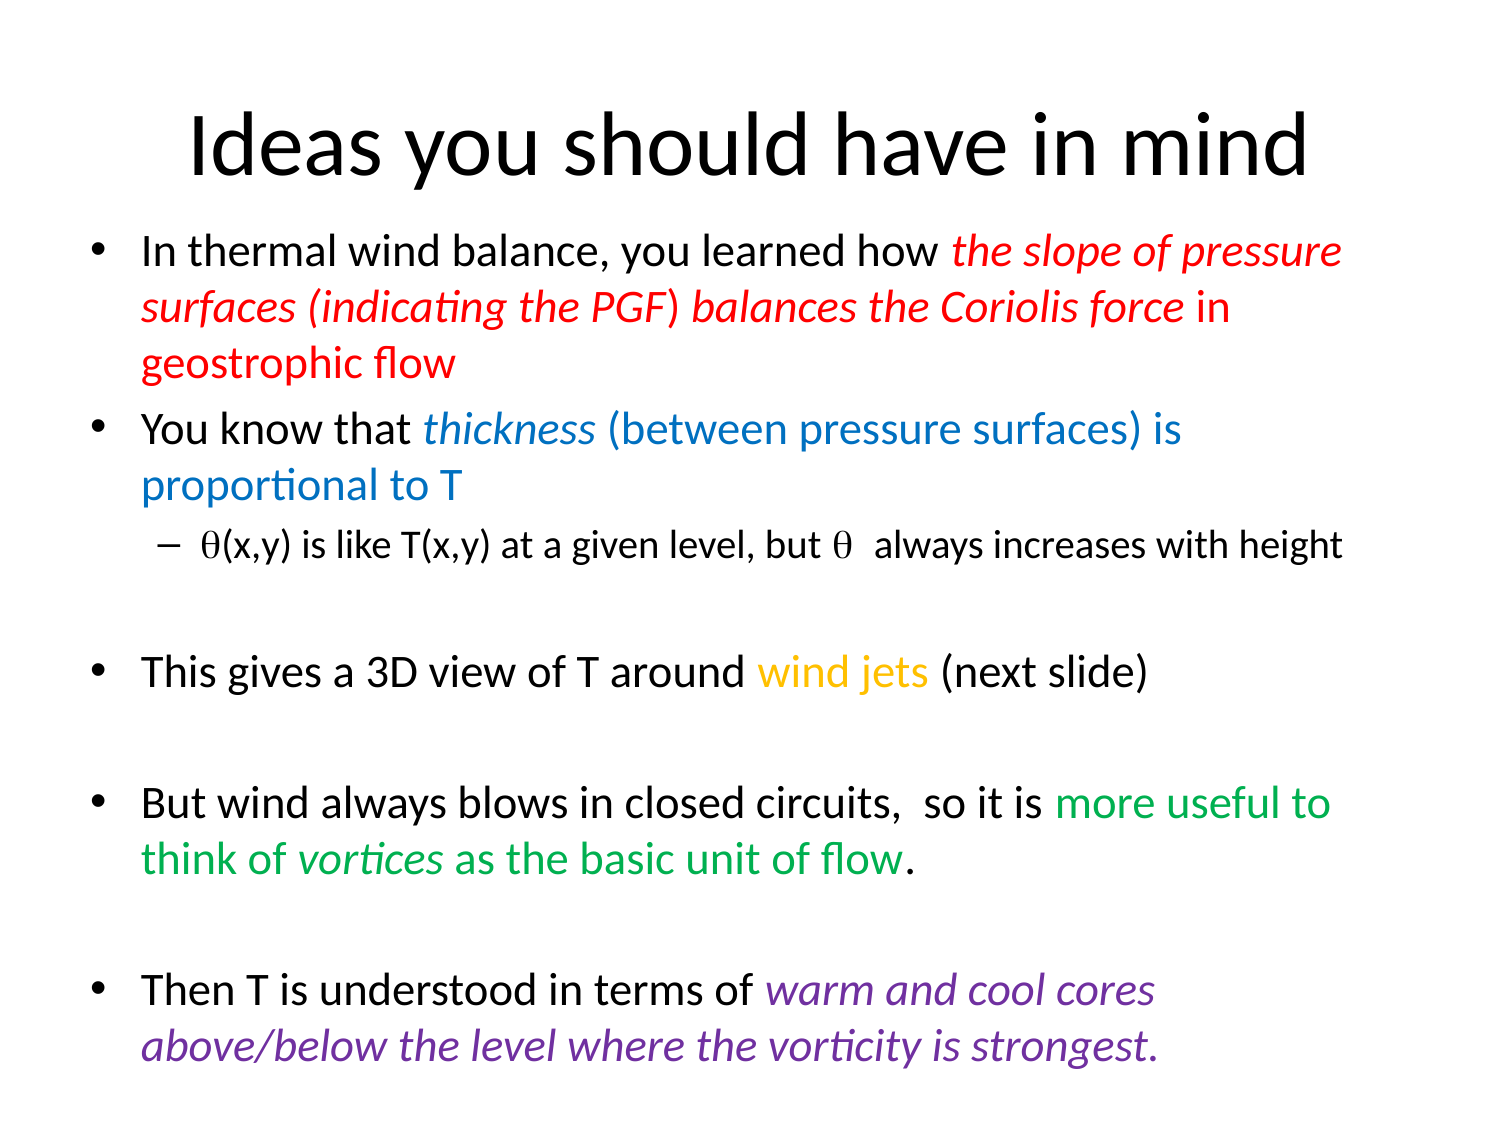

# Ideas you should have in mind
In thermal wind balance, you learned how the slope of pressure surfaces (indicating the PGF) balances the Coriolis force in geostrophic flow
You know that thickness (between pressure surfaces) is proportional to T
θ(x,y) is like T(x,y) at a given level, but θ always increases with height

This gives a 3D view of T around wind jets (next slide)

But wind always blows in closed circuits,  so it is more useful to think of vortices as the basic unit of flow.

Then T is understood in terms of warm and cool cores above/below the level where the vorticity is strongest.